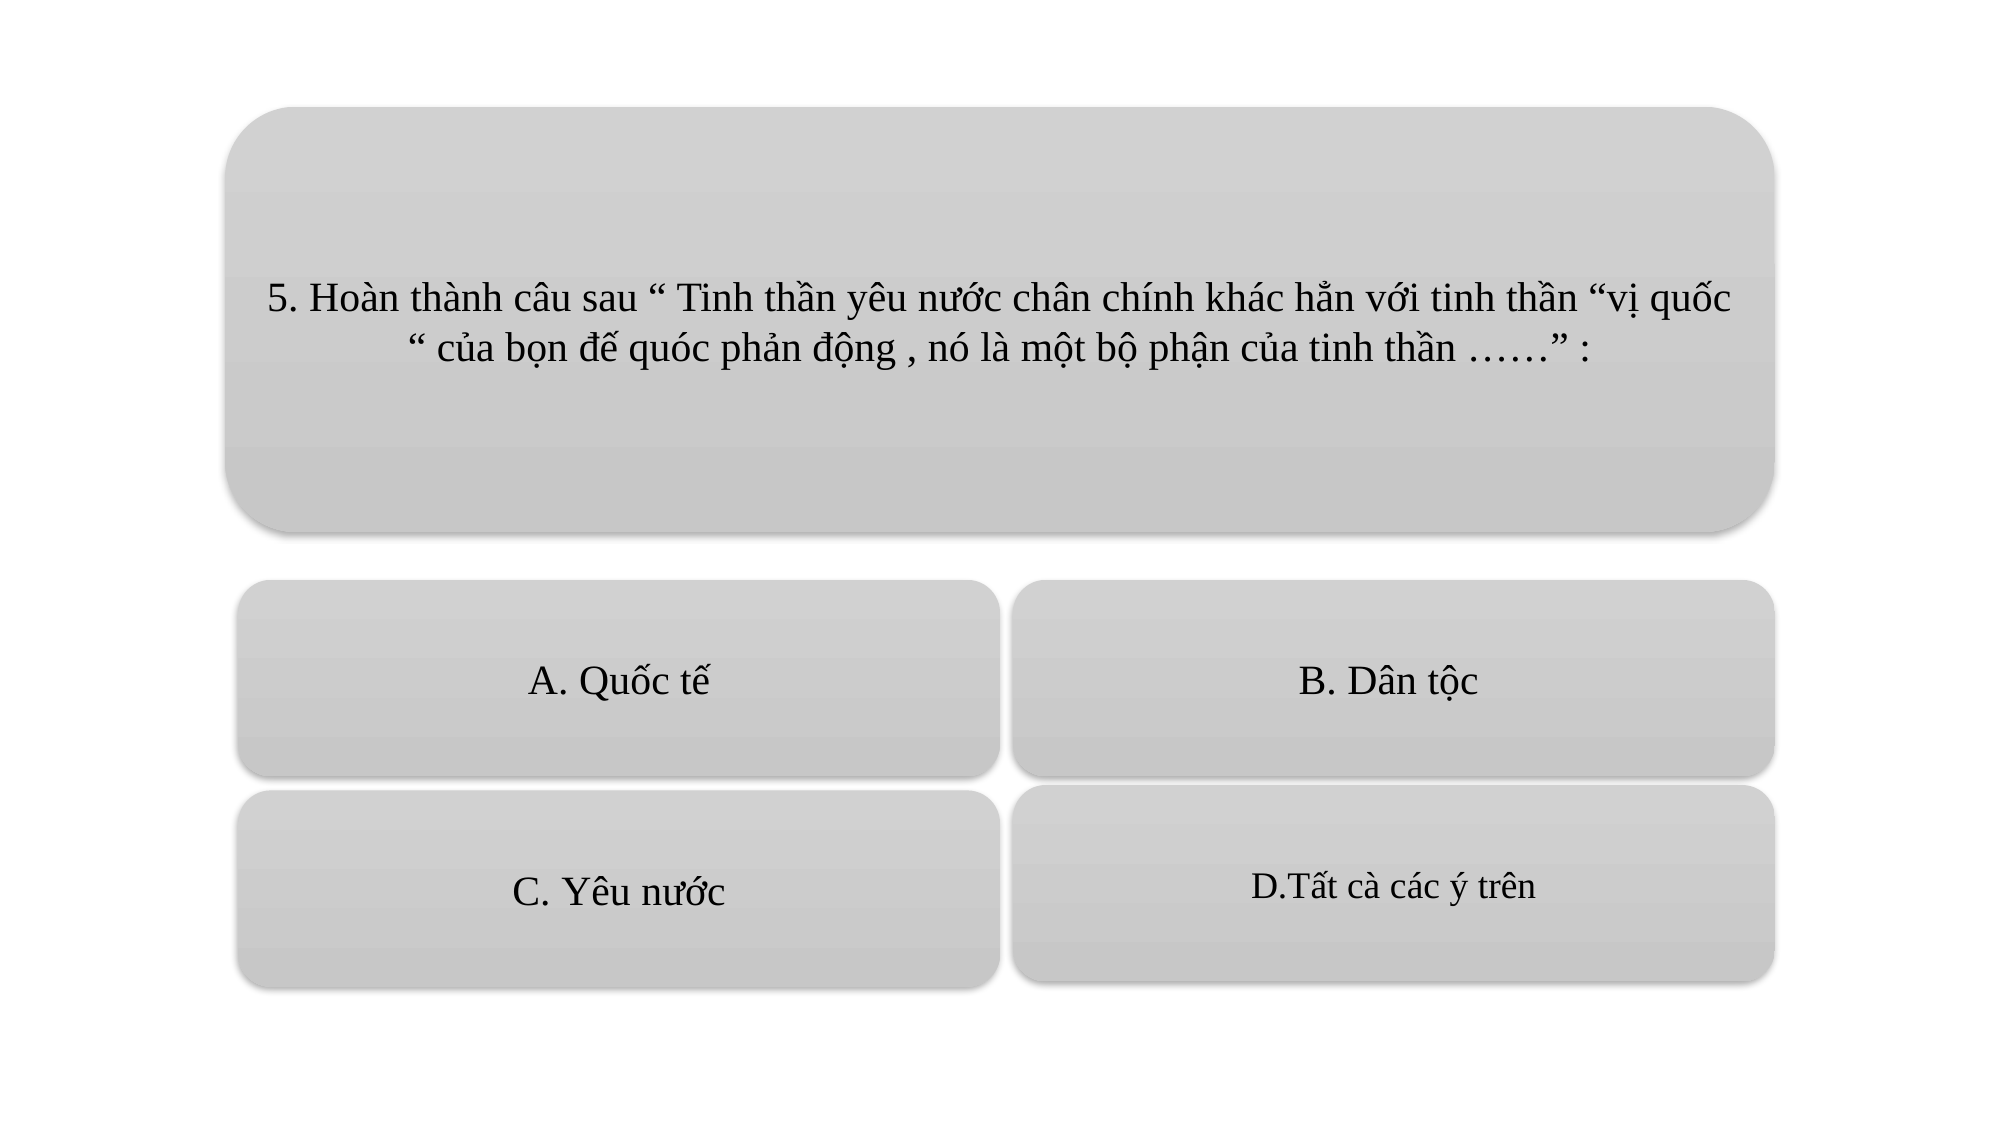

5. Hoàn thành câu sau “ Tinh thần yêu nước chân chính khác hẳn với tinh thần “vị quốc “ của bọn đế quóc phản động , nó là một bộ phận của tinh thần ……” :
A. Quốc tế
B. Dân tộc
D.Tất cà các ý trên
C. Yêu nước